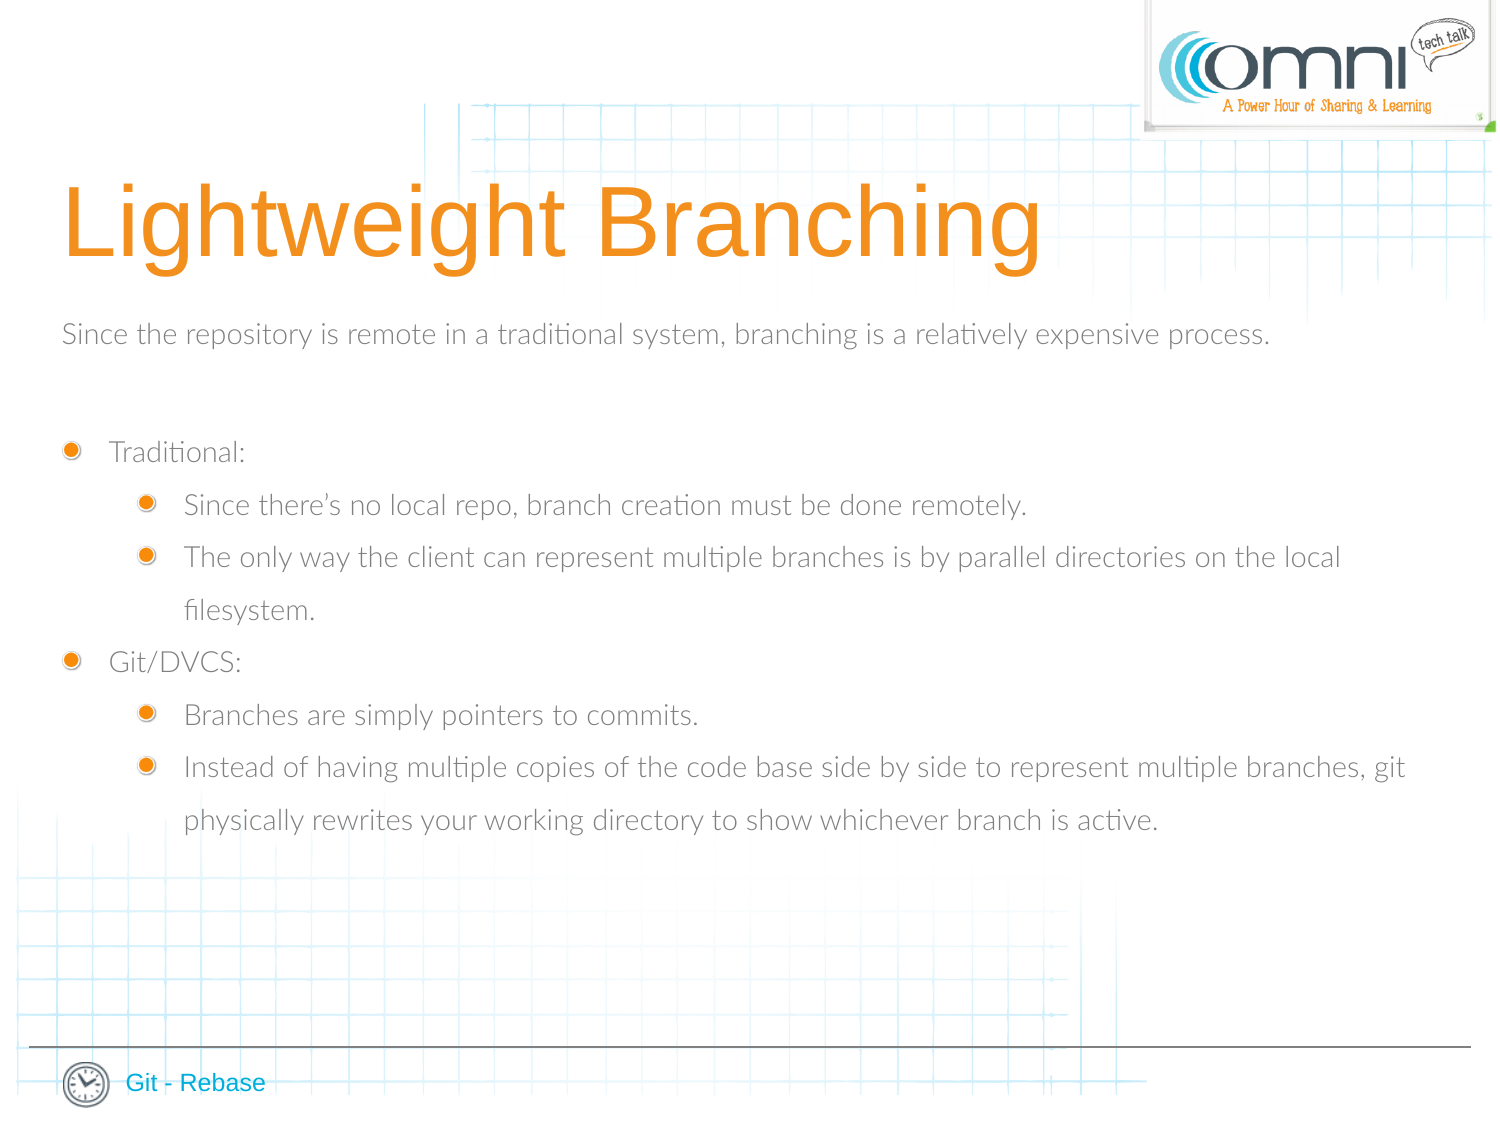

Lightweight Branching
Since the repository is remote in a traditional system, branching is a relatively expensive process.
Traditional:
Since there’s no local repo, branch creation must be done remotely.
The only way the client can represent multiple branches is by parallel directories on the local filesystem.
Git/DVCS:
Branches are simply pointers to commits.
Instead of having multiple copies of the code base side by side to represent multiple branches, git physically rewrites your working directory to show whichever branch is active.
6